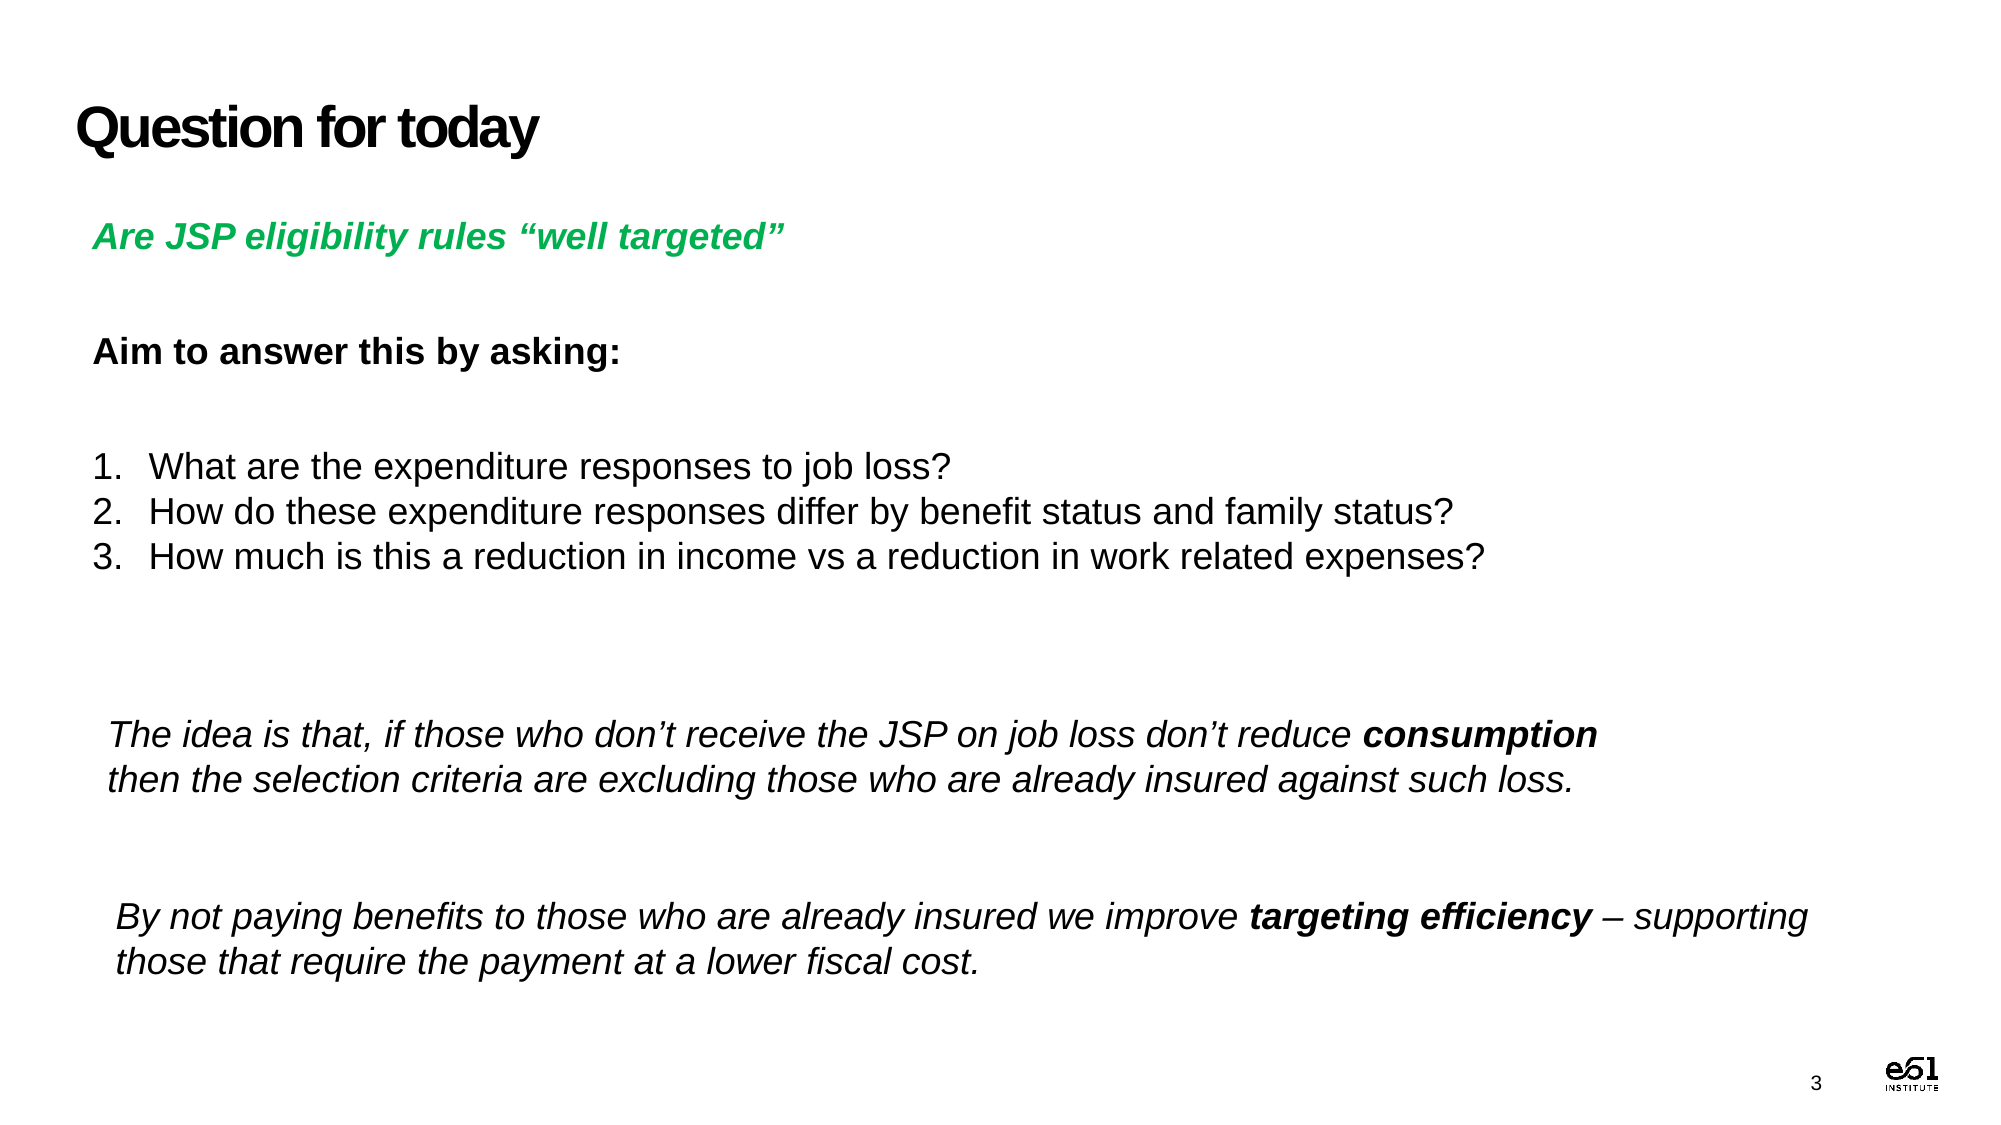

# Question for today
Are JSP eligibility rules “well targeted”
Aim to answer this by asking:
What are the expenditure responses to job loss?
How do these expenditure responses differ by benefit status and family status?
How much is this a reduction in income vs a reduction in work related expenses?
The idea is that, if those who don’t receive the JSP on job loss don’t reduce consumption
then the selection criteria are excluding those who are already insured against such loss.
By not paying benefits to those who are already insured we improve targeting efficiency – supporting
those that require the payment at a lower fiscal cost.
3